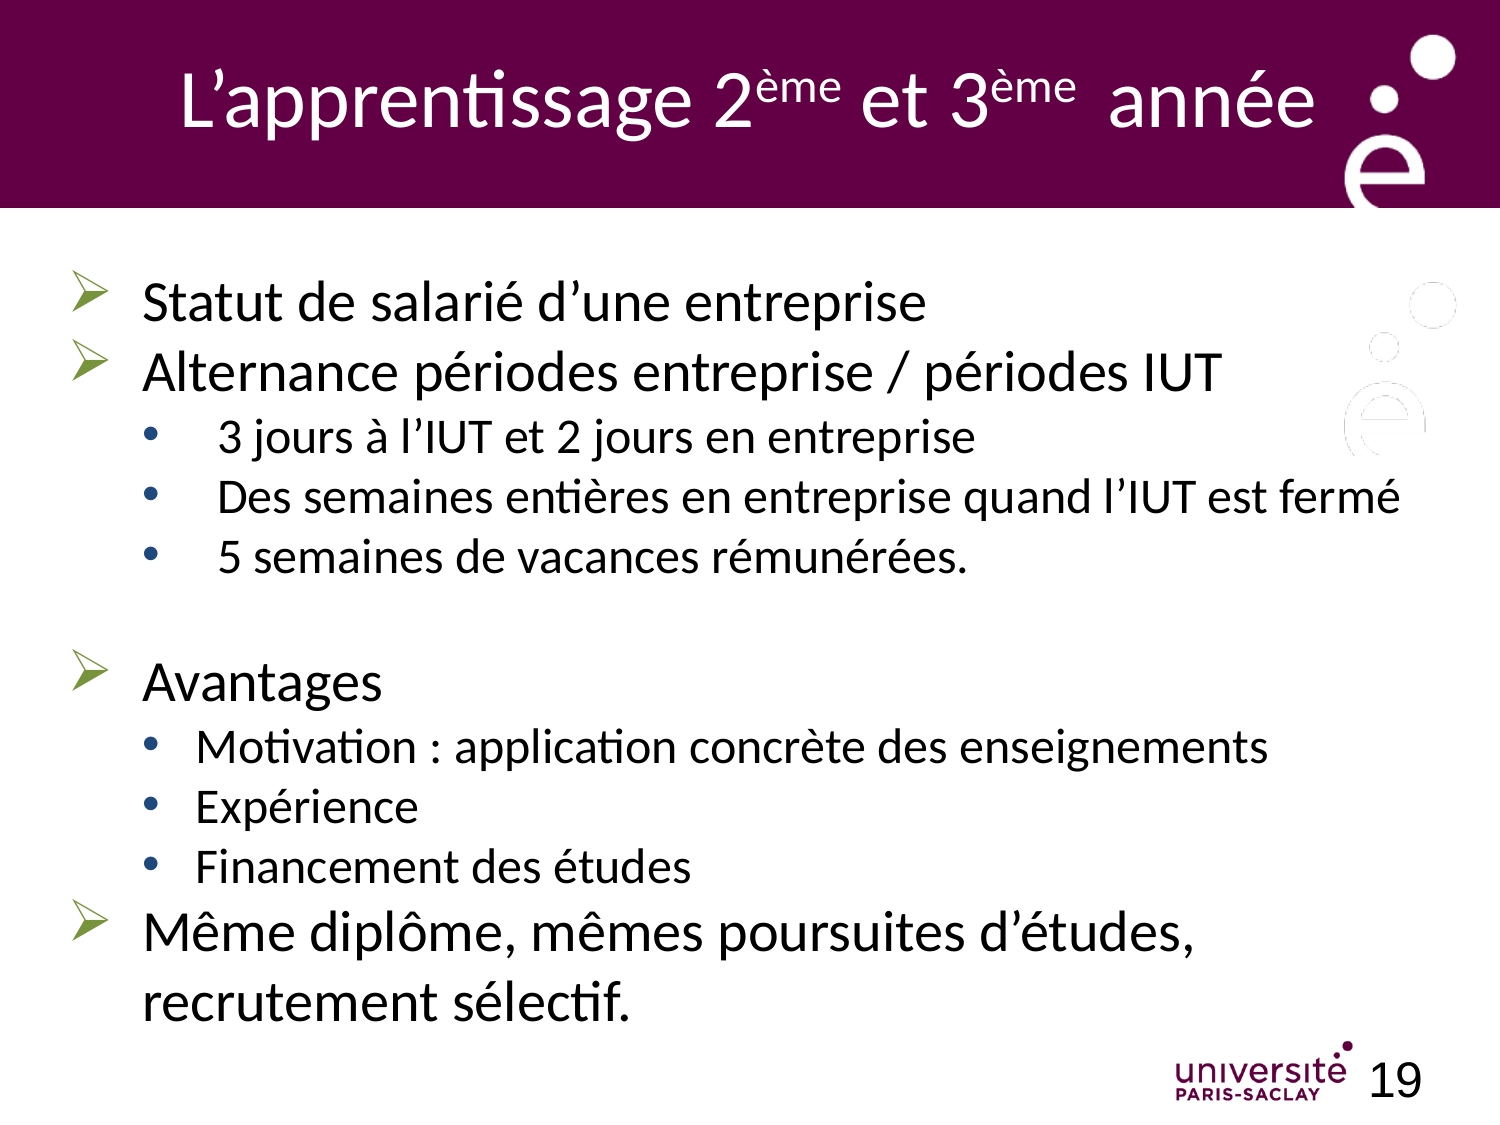

L’apprentissage 2ème et 3ème  année
Statut de salarié d’une entreprise
Alternance périodes entreprise / périodes IUT
3 jours à l’IUT et 2 jours en entreprise
Des semaines entières en entreprise quand l’IUT est fermé
5 semaines de vacances rémunérées.

Avantages
Motivation : application concrète des enseignements
Expérience
Financement des études
Même diplôme, mêmes poursuites d’études, recrutement sélectif.
19
19